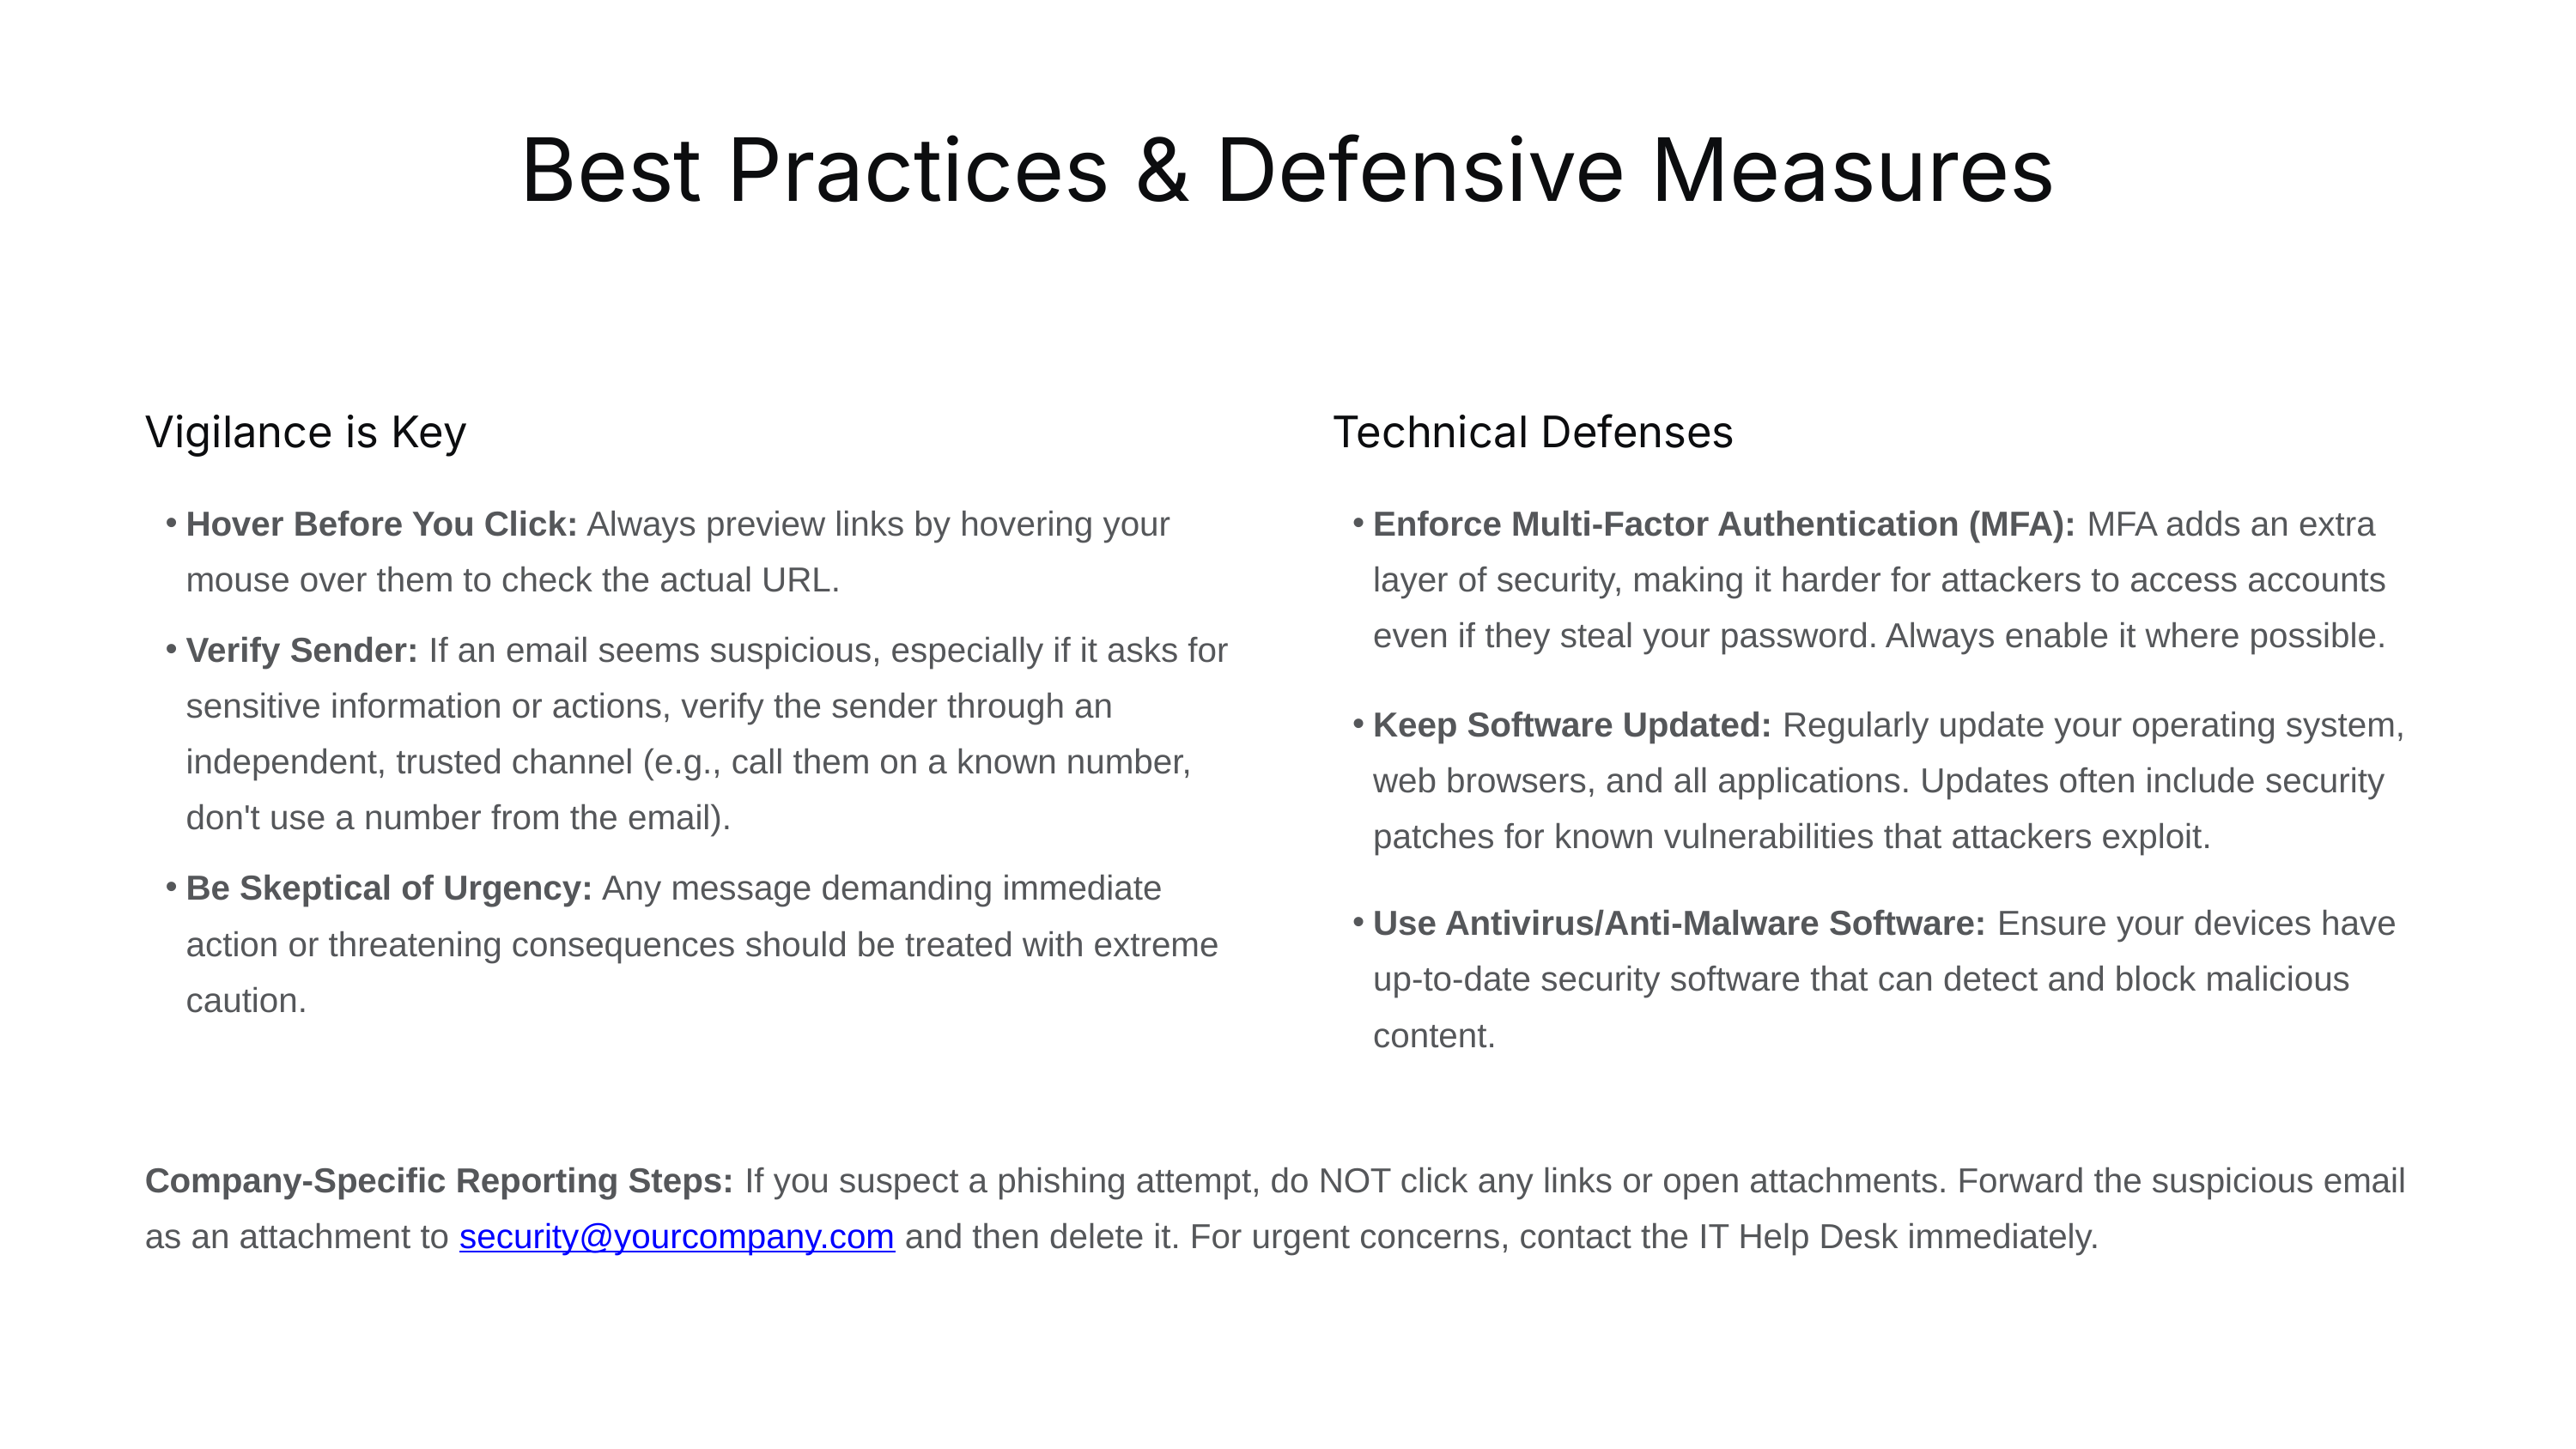

Best Practices & Defensive Measures
Vigilance is Key
Technical Defenses
Hover Before You Click: Always preview links by hovering your mouse over them to check the actual URL.
Enforce Multi-Factor Authentication (MFA): MFA adds an extra layer of security, making it harder for attackers to access accounts even if they steal your password. Always enable it where possible.
Verify Sender: If an email seems suspicious, especially if it asks for sensitive information or actions, verify the sender through an independent, trusted channel (e.g., call them on a known number, don't use a number from the email).
Keep Software Updated: Regularly update your operating system, web browsers, and all applications. Updates often include security patches for known vulnerabilities that attackers exploit.
Be Skeptical of Urgency: Any message demanding immediate action or threatening consequences should be treated with extreme caution.
Use Antivirus/Anti-Malware Software: Ensure your devices have up-to-date security software that can detect and block malicious content.
Company-Specific Reporting Steps: If you suspect a phishing attempt, do NOT click any links or open attachments. Forward the suspicious email as an attachment to security@yourcompany.com and then delete it. For urgent concerns, contact the IT Help Desk immediately.